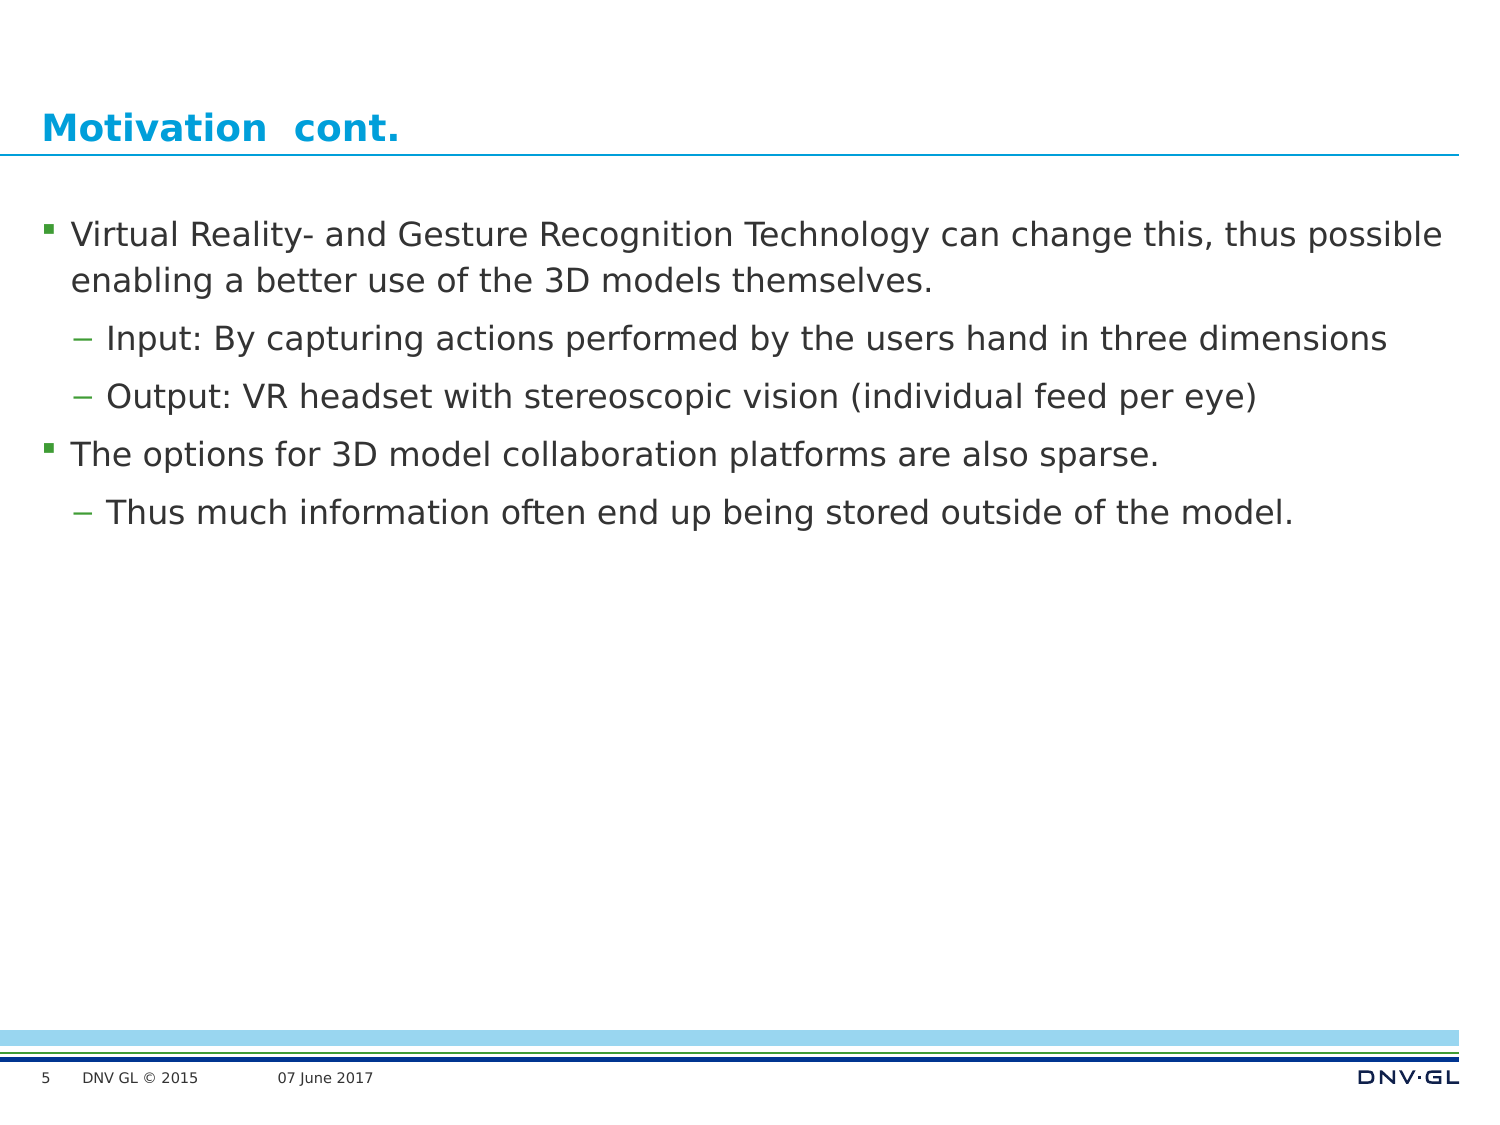

# Motivation  cont.
Virtual Reality- and Gesture Recognition Technology can change this, thus possible enabling a better use of the 3D models themselves.
Input: By capturing actions performed by the users hand in three dimensions
Output: VR headset with stereoscopic vision (individual feed per eye)
The options for 3D model collaboration platforms are also sparse.
Thus much information often end up being stored outside of the model.

5